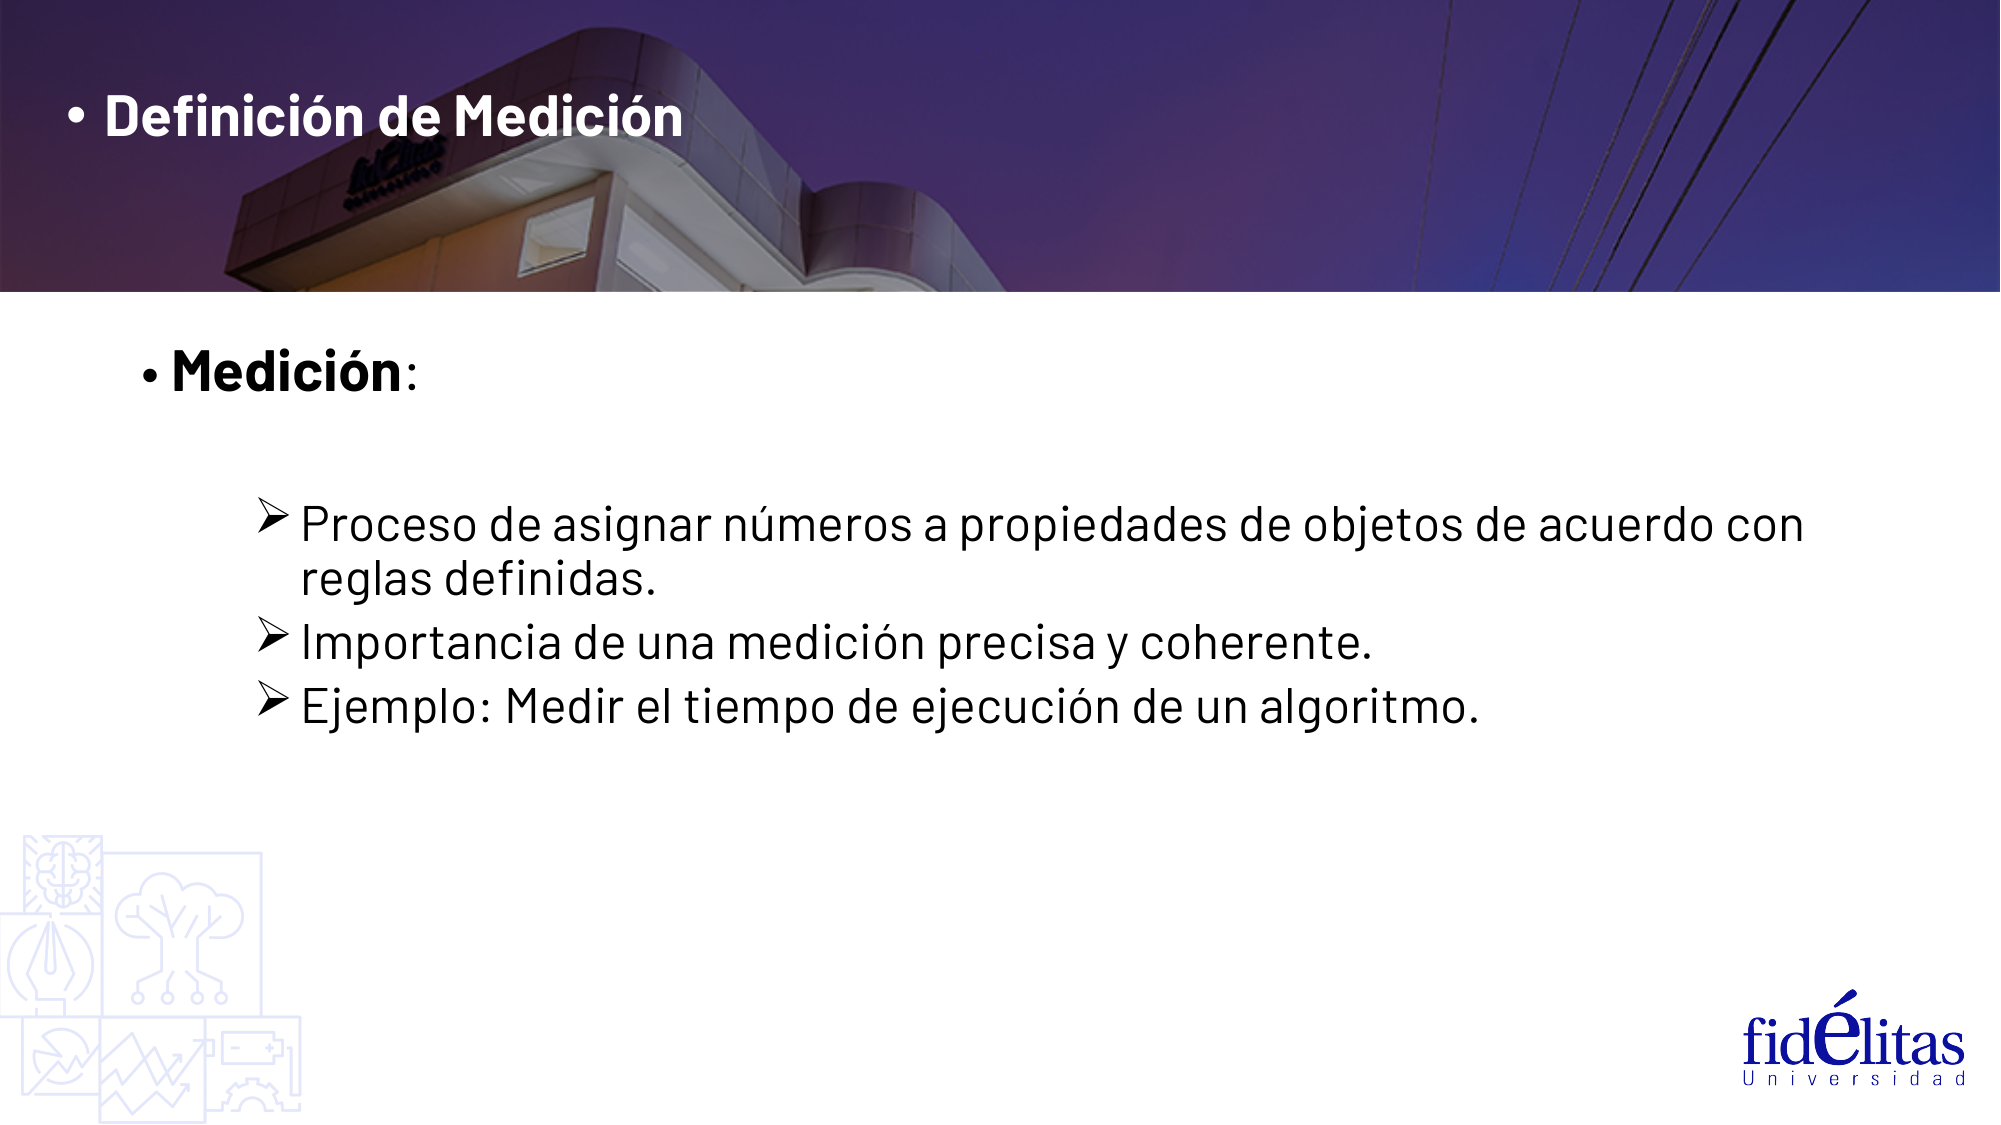

Definición de Medición

• Medición:

Proceso de asignar números a propiedades de objetos de acuerdo con reglas definidas.
Importancia de una medición precisa y coherente.
Ejemplo: Medir el tiempo de ejecución de un algoritmo.